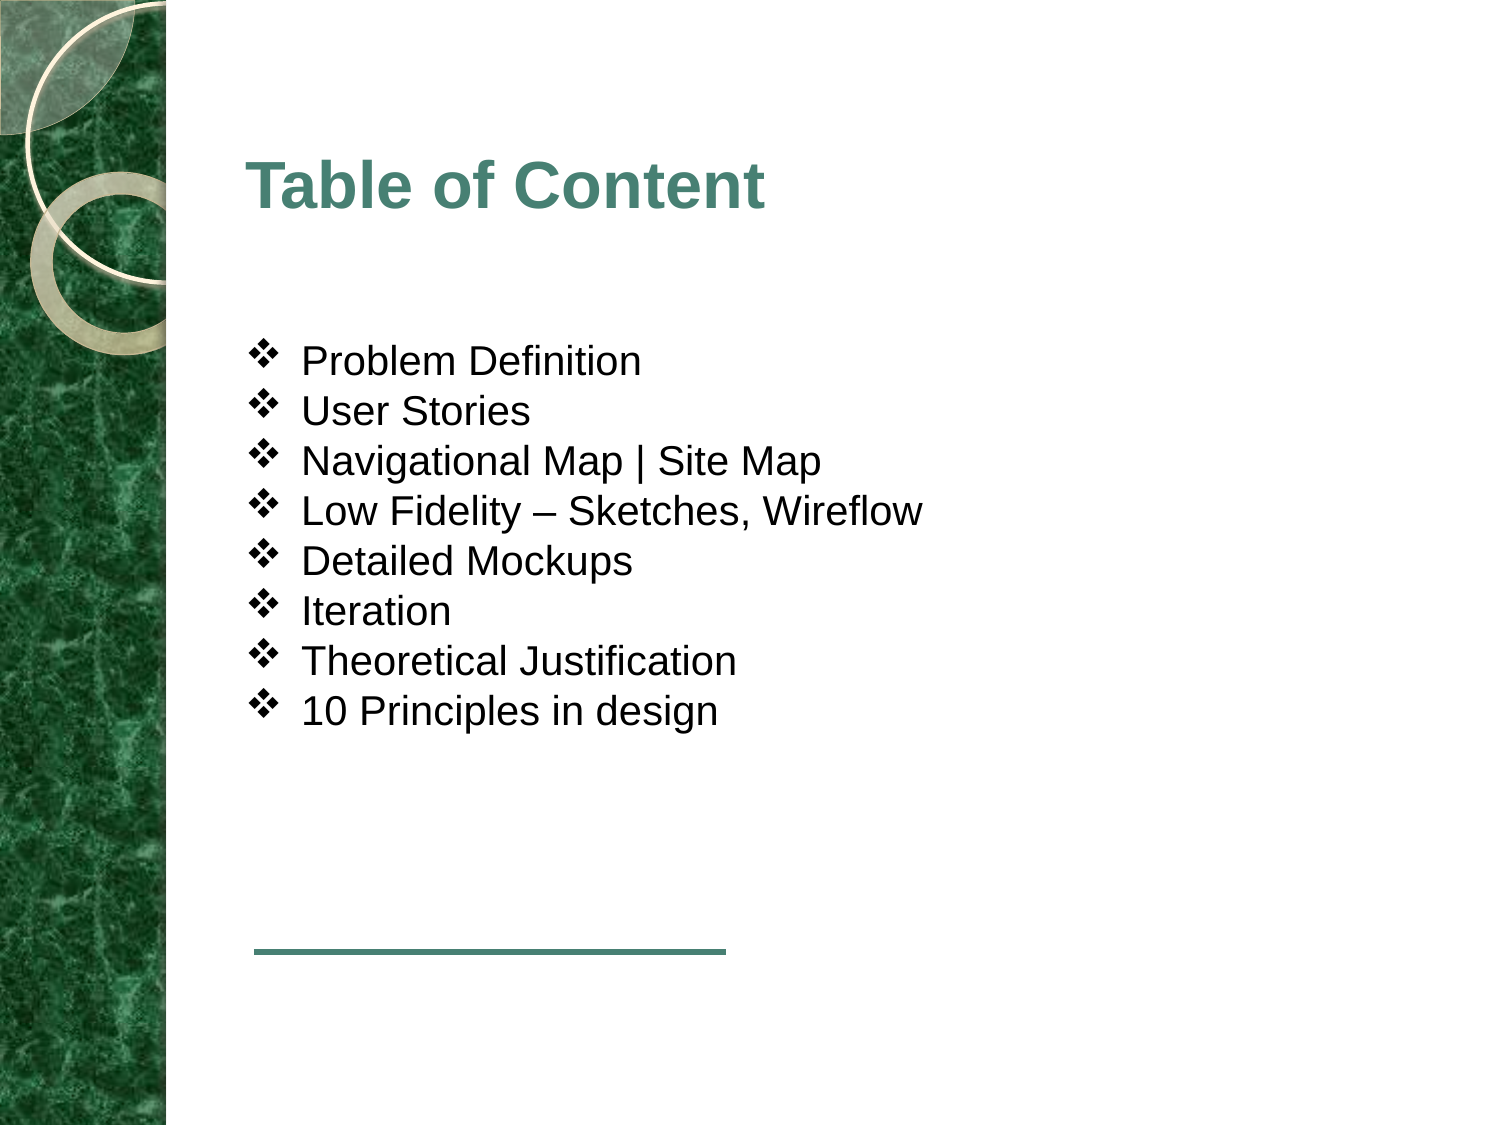

# Table of Content
Problem Definition
User Stories
Navigational Map | Site Map
Low Fidelity – Sketches, Wireflow
Detailed Mockups
Iteration
Theoretical Justification
10 Principles in design